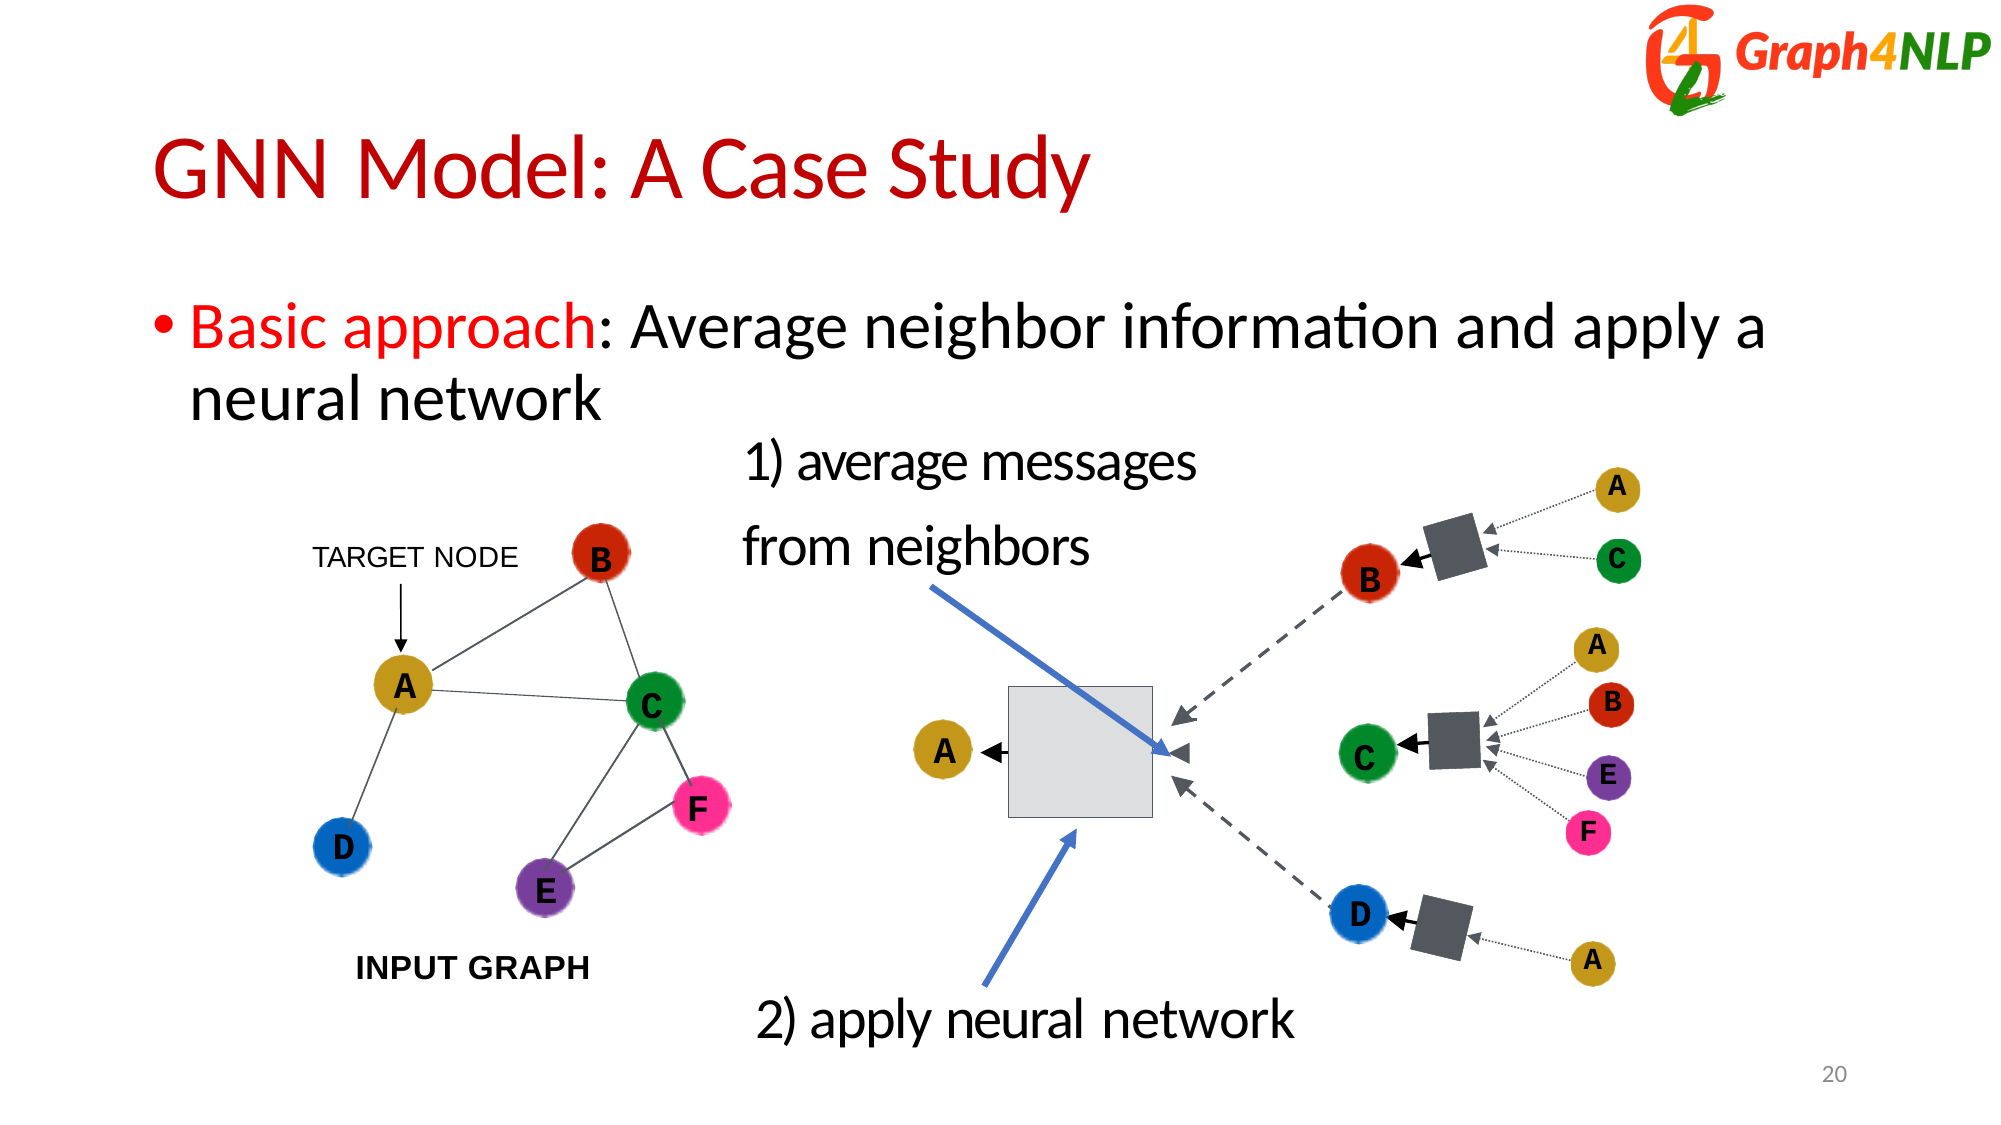

# GNN Model: A Case Study
Basic approach: Average neighbor information and apply a neural network
1) average messages
from neighbors
A

B
C
TARGET NODE

B

A
B

A

C

A

C

E

F

F

D

E

D

A

INPUT GRAPH
2) apply neural network
20